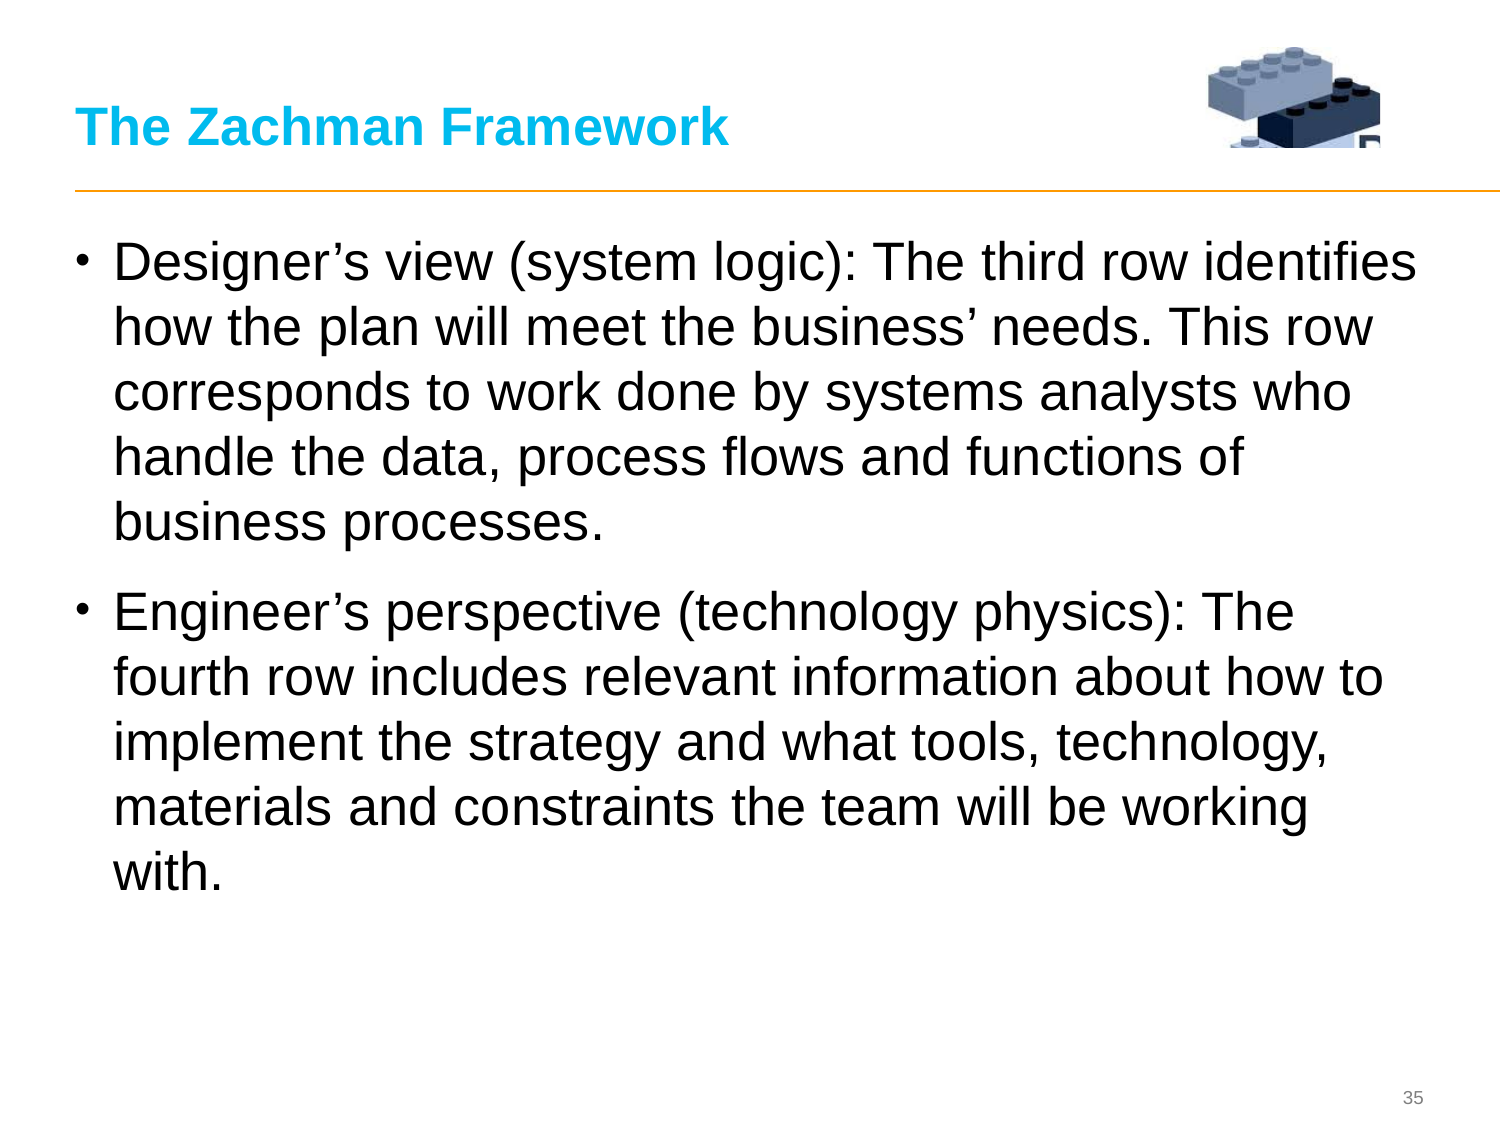

# The Zachman Framework
Designer’s view (system logic): The third row identifies how the plan will meet the business’ needs. This row corresponds to work done by systems analysts who handle the data, process flows and functions of business processes.
Engineer’s perspective (technology physics): The fourth row includes relevant information about how to implement the strategy and what tools, technology, materials and constraints the team will be working with.